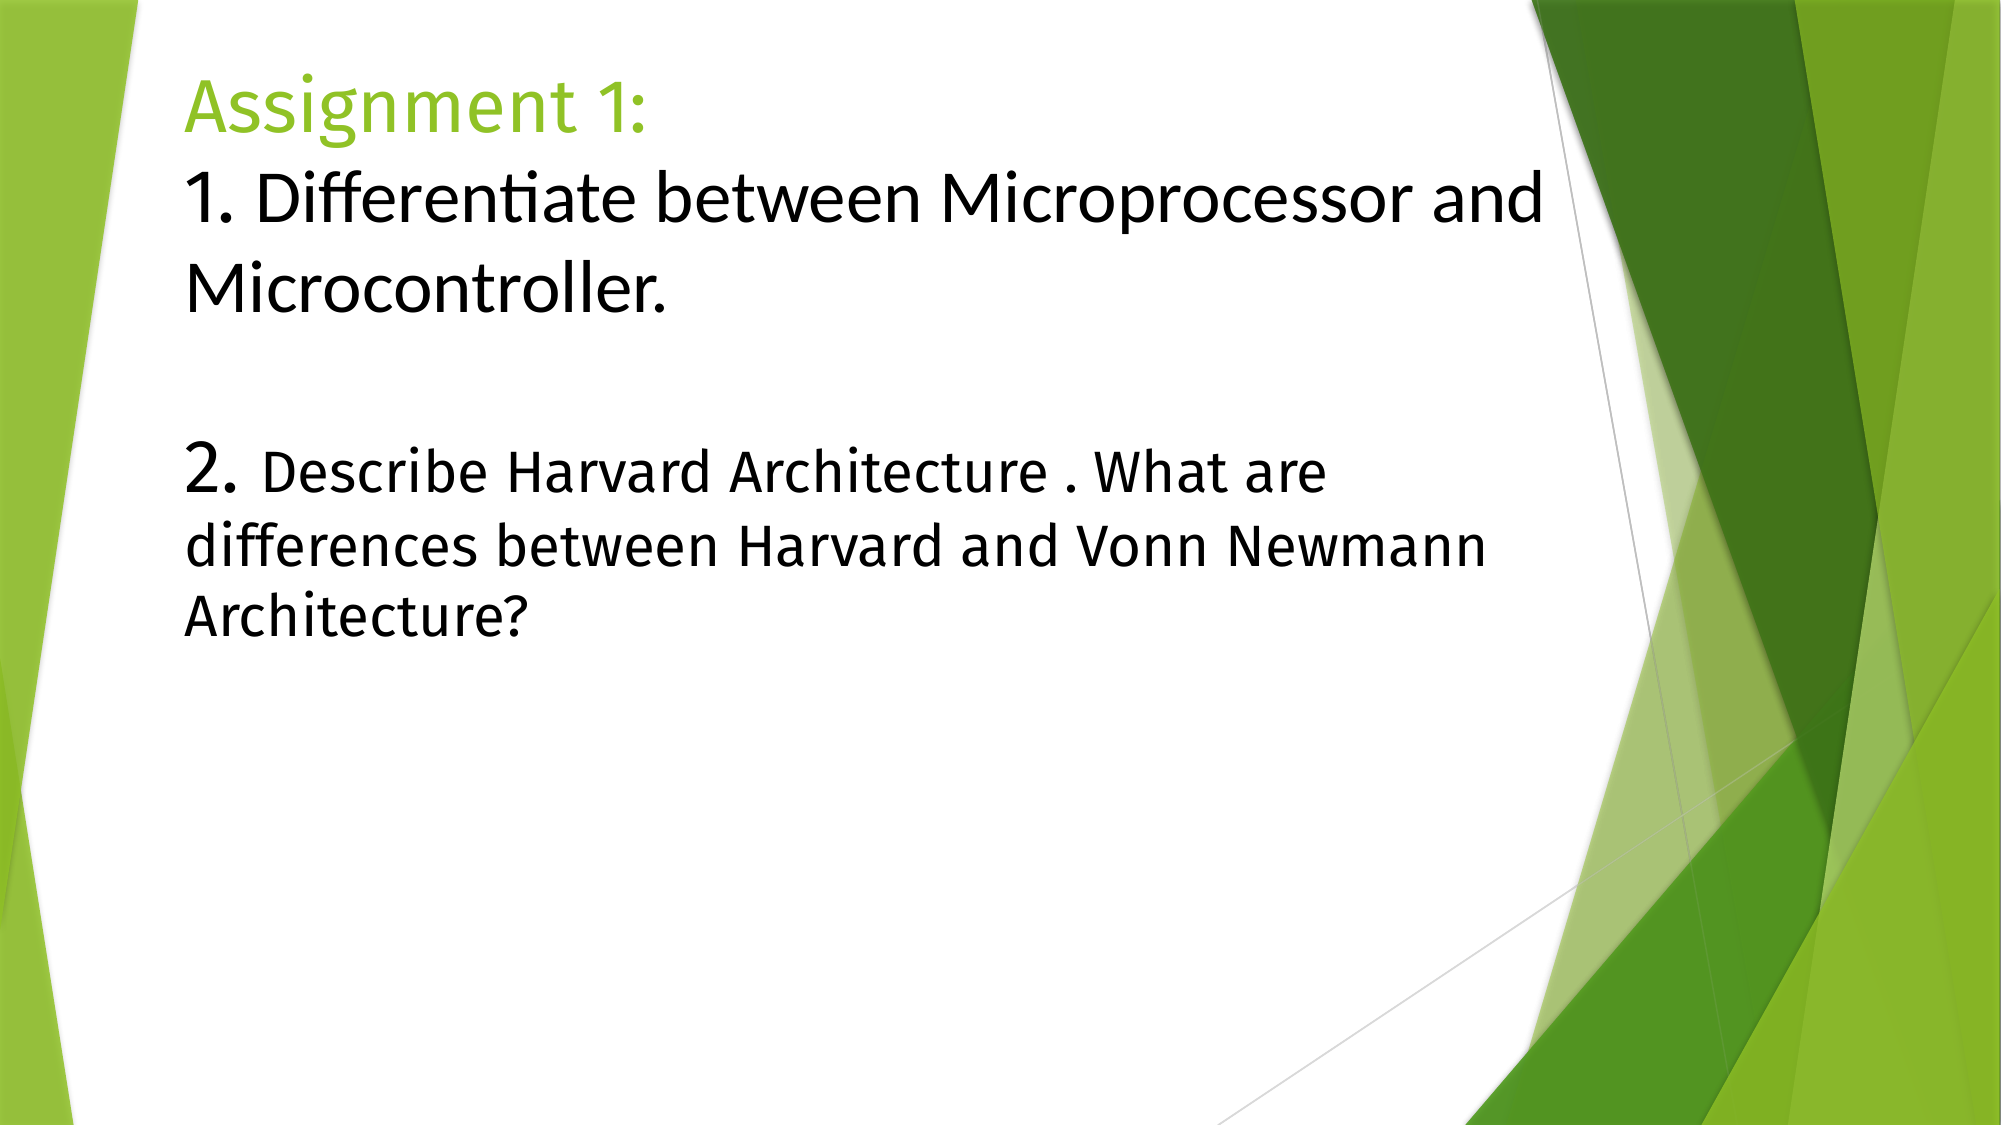

# Assignment 1: 1. Differentiate between Microprocessor and Microcontroller. 2. Describe Harvard Architecture . What are differences between Harvard and Vonn Newmann Architecture?